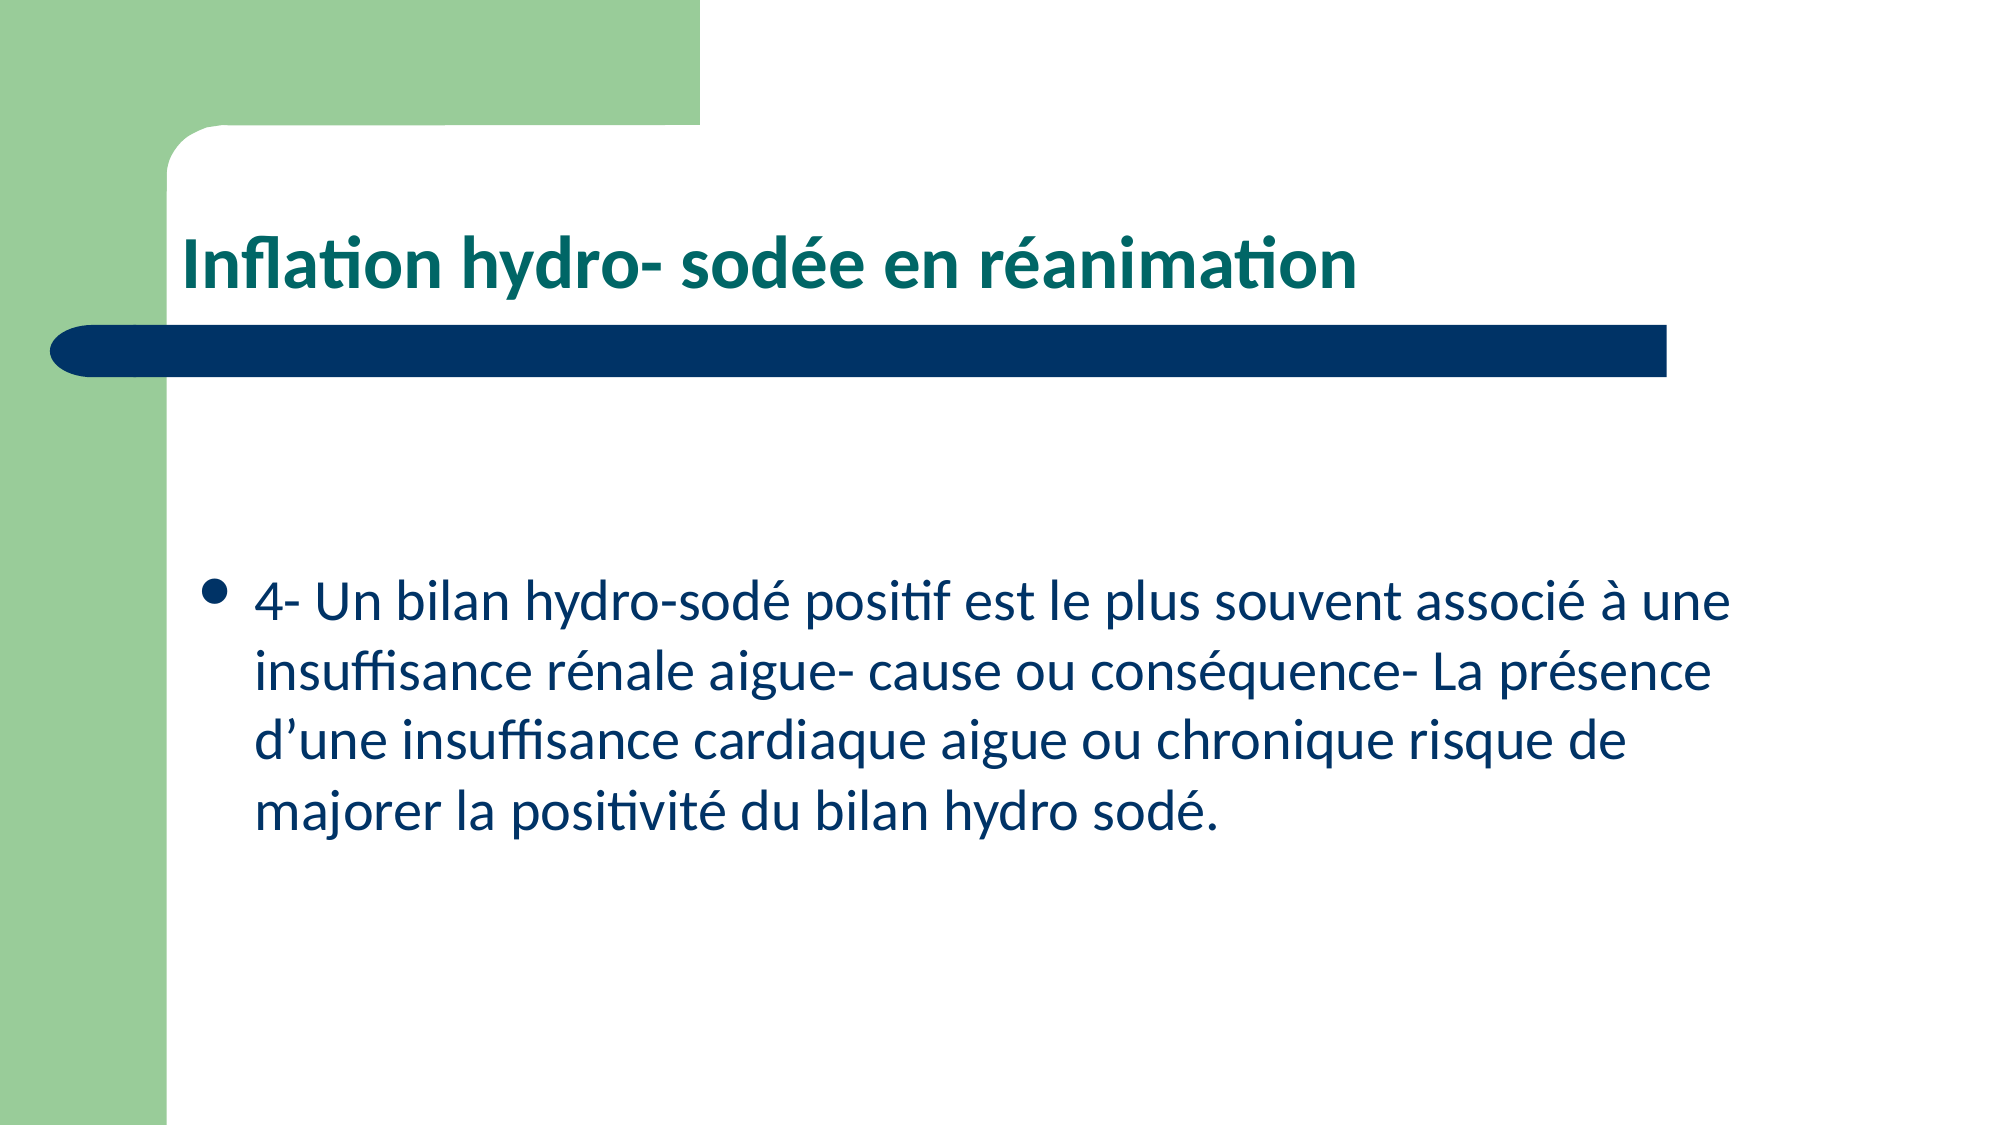

# Inflation hydro- sodée en réanimation
4- Un bilan hydro-sodé positif est le plus souvent associé à une insuffisance rénale aigue- cause ou conséquence- La présence d’une insuffisance cardiaque aigue ou chronique risque de majorer la positivité du bilan hydro sodé.